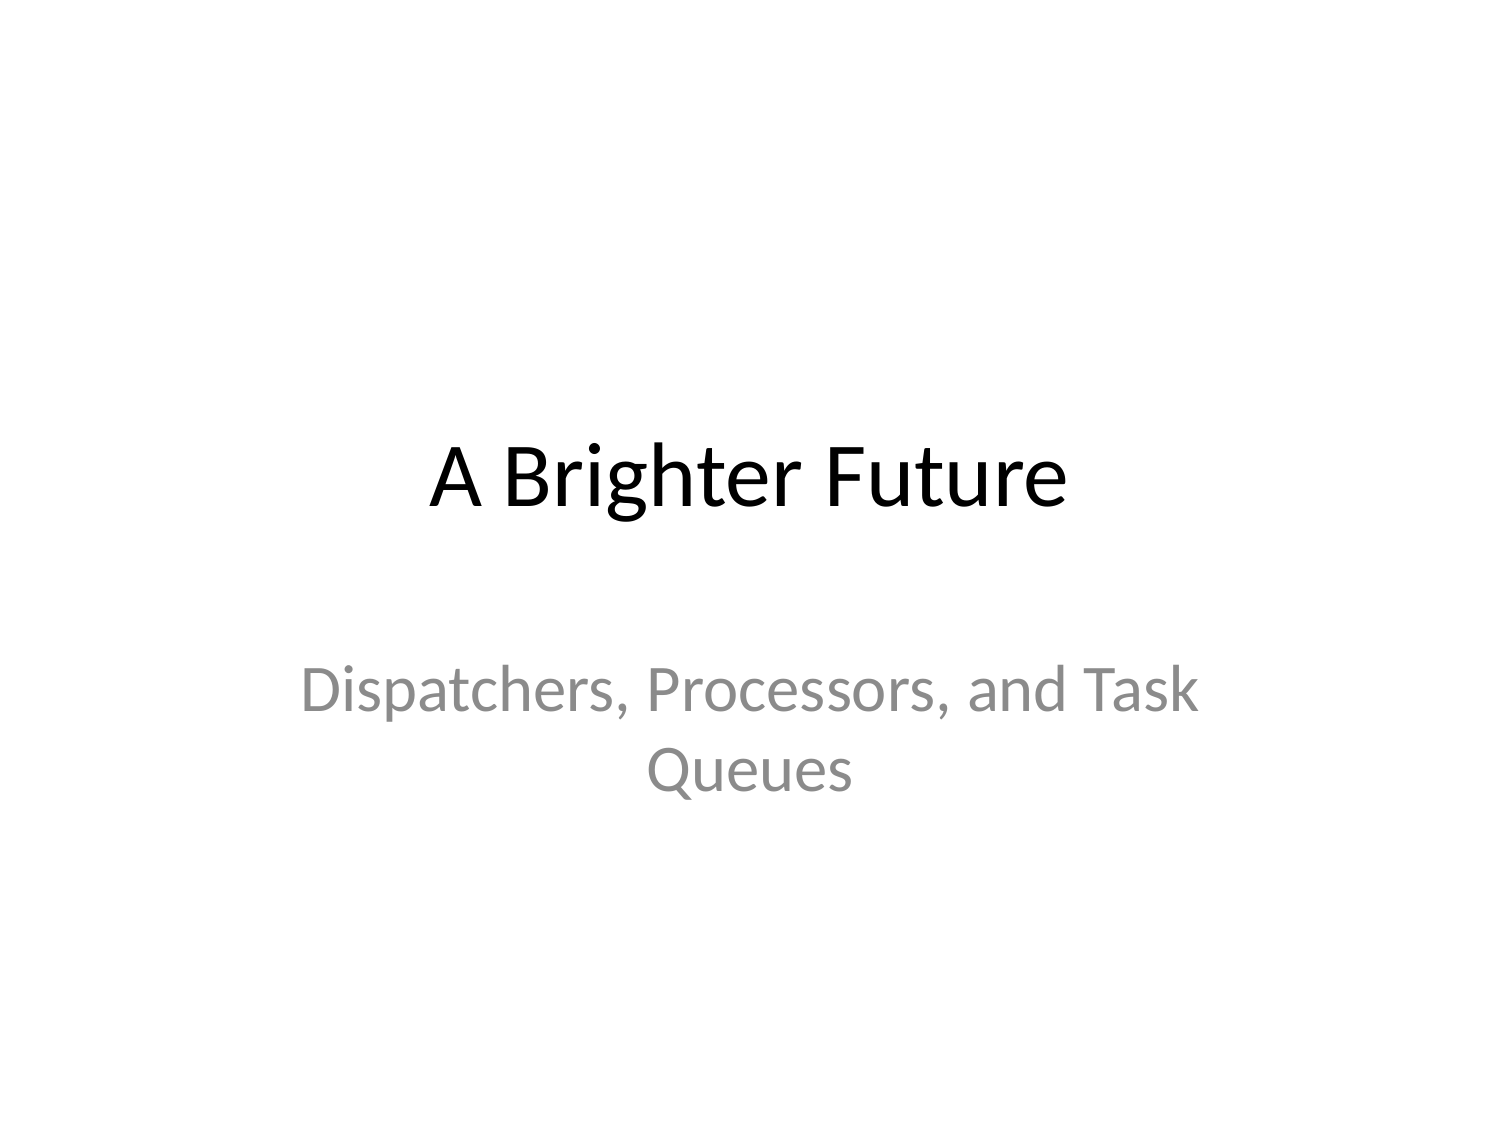

# A Brighter Future
Dispatchers, Processors, and Task Queues